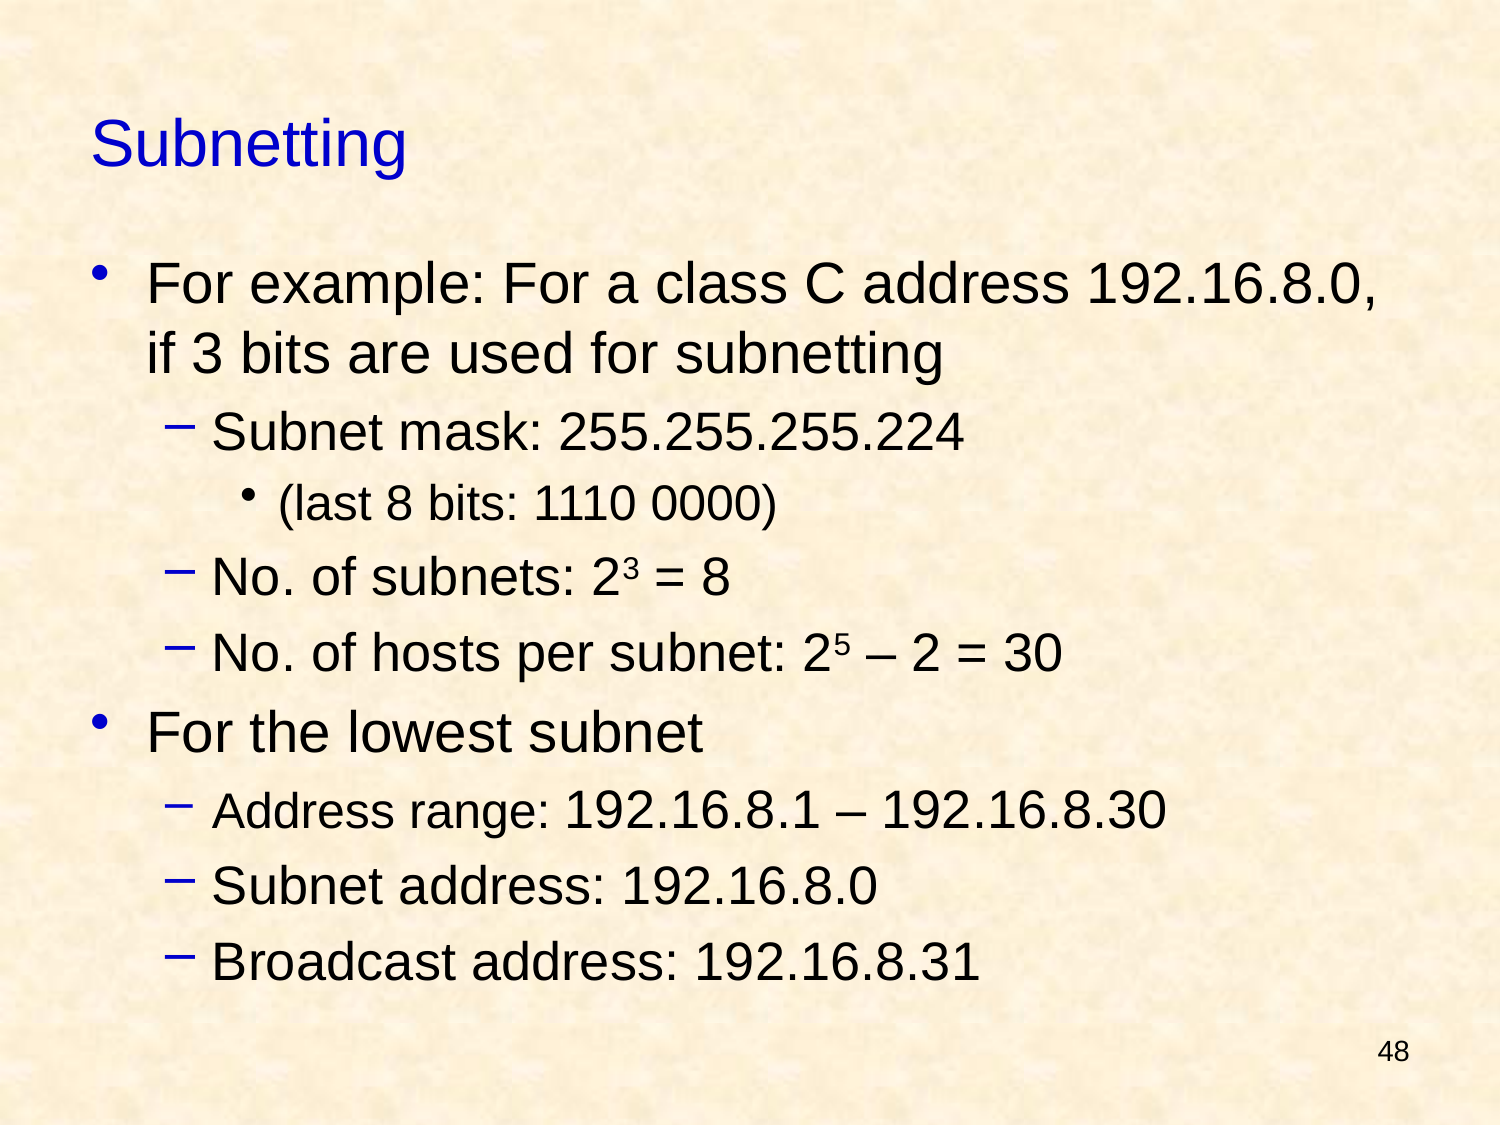

# Subnetting
For example: For a class C address 192.16.8.0, if 3 bits are used for subnetting
Subnet mask: 255.255.255.224
(last 8 bits: 1110 0000)
No. of subnets: 23 = 8
No. of hosts per subnet: 25 – 2 = 30
For the lowest subnet
Address range: 192.16.8.1 – 192.16.8.30
Subnet address: 192.16.8.0
Broadcast address: 192.16.8.31
48